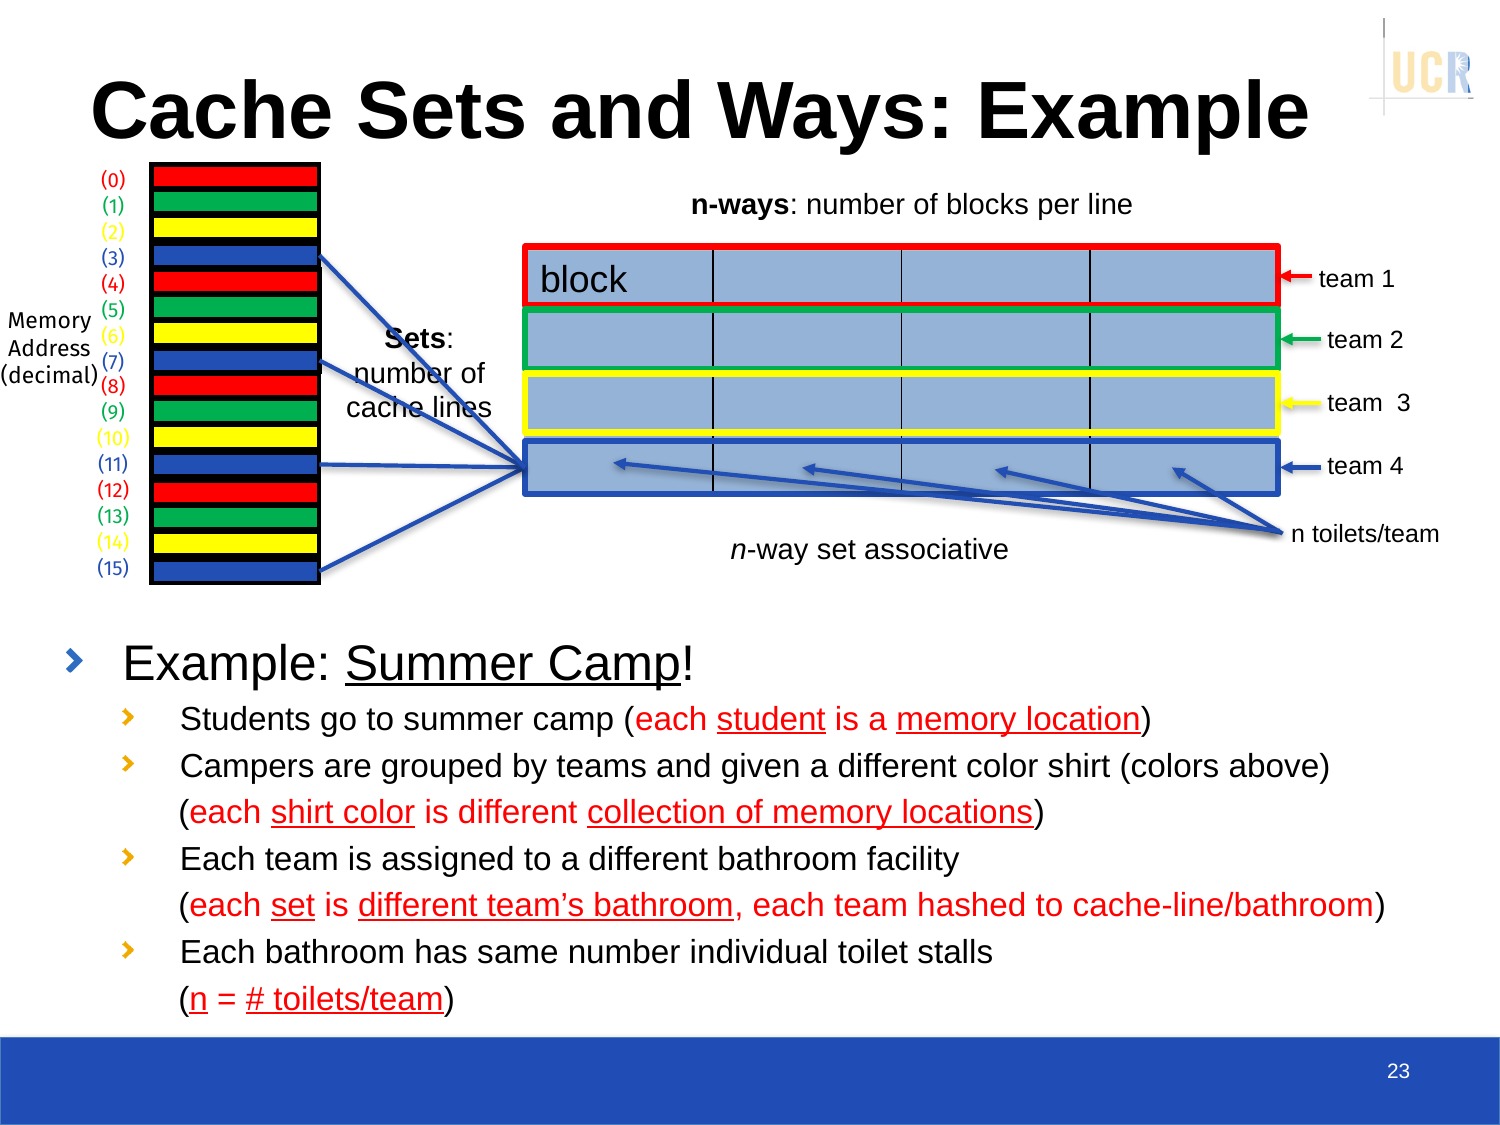

# Cache Sets and Ways: Example
(0)
(1)
(2)
(3)
(4)
(5)
(6)
(7)
(8)
(9)
(10)
(11)
(12)
(13)
(14)
(15)

n-ways: number of blocks per line

| block |  |  |  |
| --- | --- | --- | --- |
|  |  |  |  |
|  |  |  |  |
|  |  |  |  |
team 1

Memory
Address
(decimal)

Sets:
number of
cache lines
team 2

team  3

team 4

n toilets/team
n-way set associative

Example: Summer Camp!
Students go to summer camp (each student is a memory location)
Campers are grouped by teams and given a different color shirt (colors above)
      (each shirt color is different collection of memory locations)
Each team is assigned to a different bathroom facility
      (each set is different team’s bathroom, each team hashed to cache-line/bathroom)
Each bathroom has same number individual toilet stalls
      (n = # toilets/team)
23